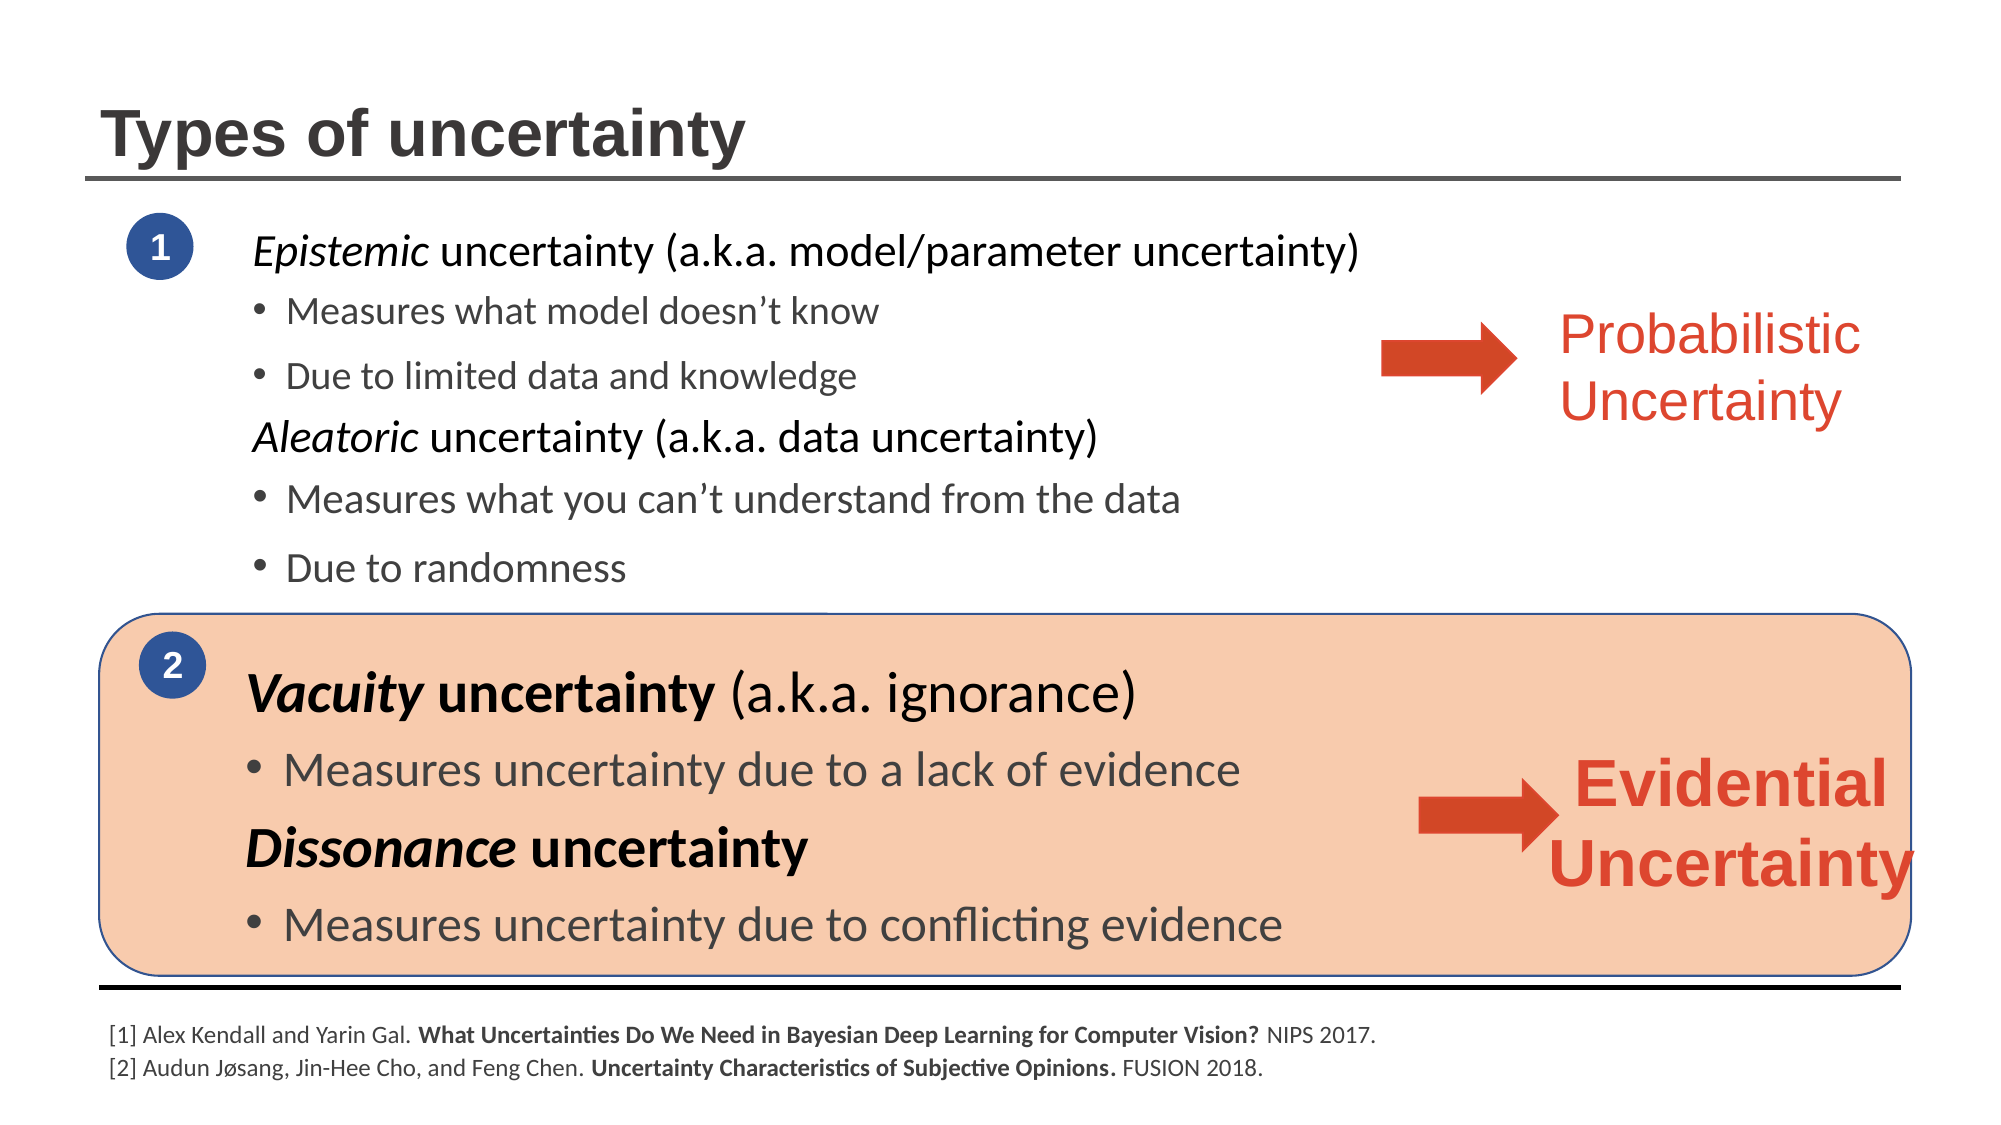

# Types of uncertainty

1
Epistemic uncertainty (a.k.a. model/parameter uncertainty)
Measures what model doesn’t know
Due to limited data and knowledge
Aleatoric uncertainty (a.k.a. data uncertainty)
Measures what you can’t understand from the data
Due to randomness
Probabilistic
Uncertainty

2
Vacuity uncertainty (a.k.a. ignorance)
Measures uncertainty due to a lack of evidence
Dissonance uncertainty
Measures uncertainty due to conflicting evidence
Evidential Uncertainty

[1] Alex Kendall and Yarin Gal. What Uncertainties Do We Need in Bayesian Deep Learning for Computer Vision? NIPS 2017.
[2] Audun Jøsang, Jin-Hee Cho, and Feng Chen. Uncertainty Characteristics of Subjective Opinions. FUSION 2018.